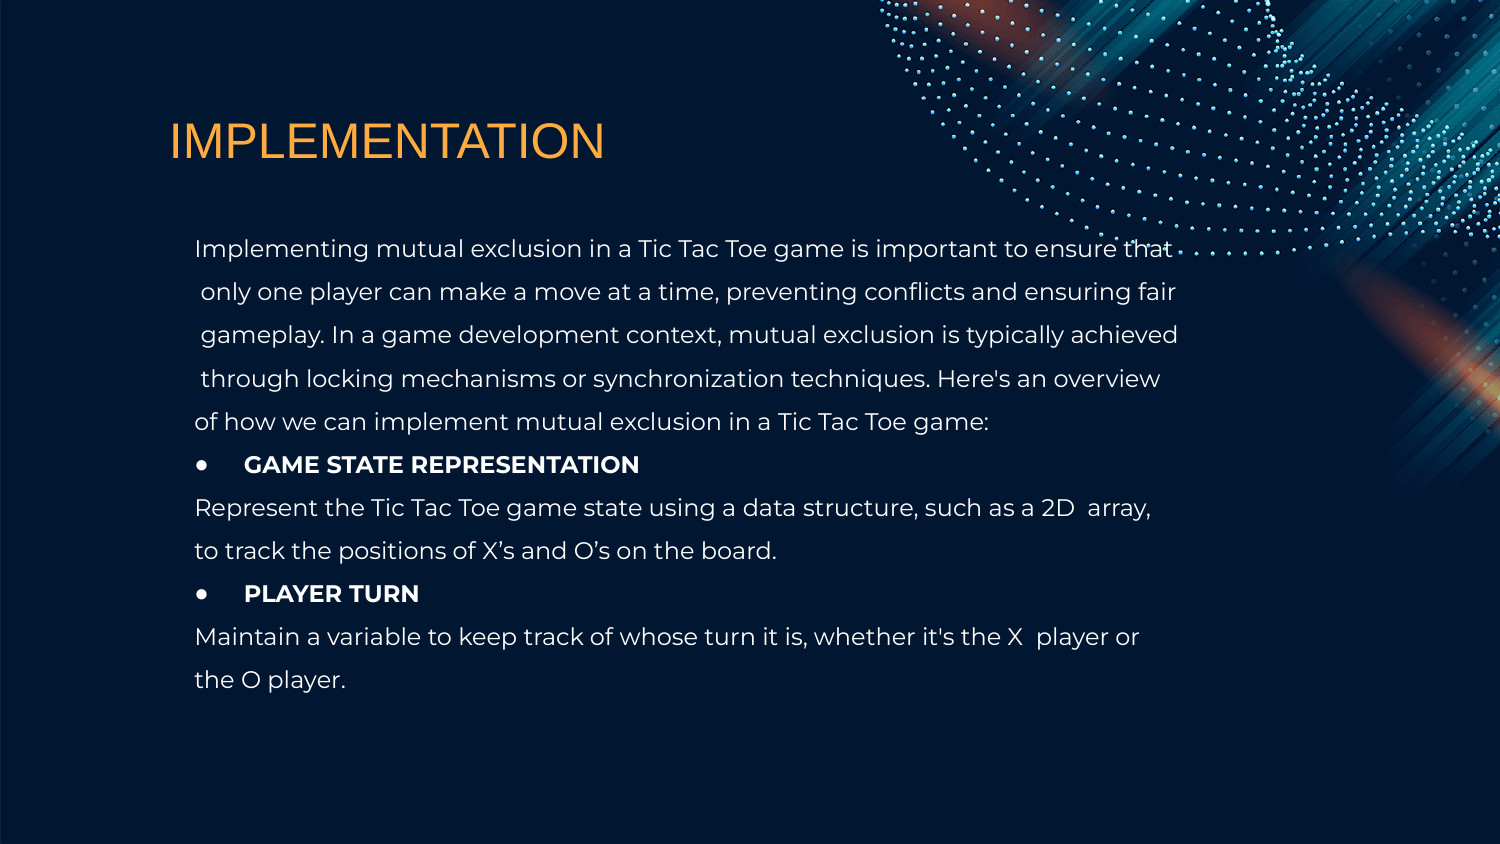

# IMPLEMENTATION
Implementing mutual exclusion in a Tic Tac Toe game is important to ensure that  only one player can make a move at a time, preventing conflicts and ensuring fair  gameplay. In a game development context, mutual exclusion is typically achieved  through locking mechanisms or synchronization techniques. Here's an overview  of how we can implement mutual exclusion in a Tic Tac Toe game:
GAME STATE REPRESENTATION
Represent the Tic Tac Toe game state using a data structure, such as a 2D  array, to track the positions of X’s and O’s on the board.
PLAYER TURN
Maintain a variable to keep track of whose turn it is, whether it's the X  player or the O player.